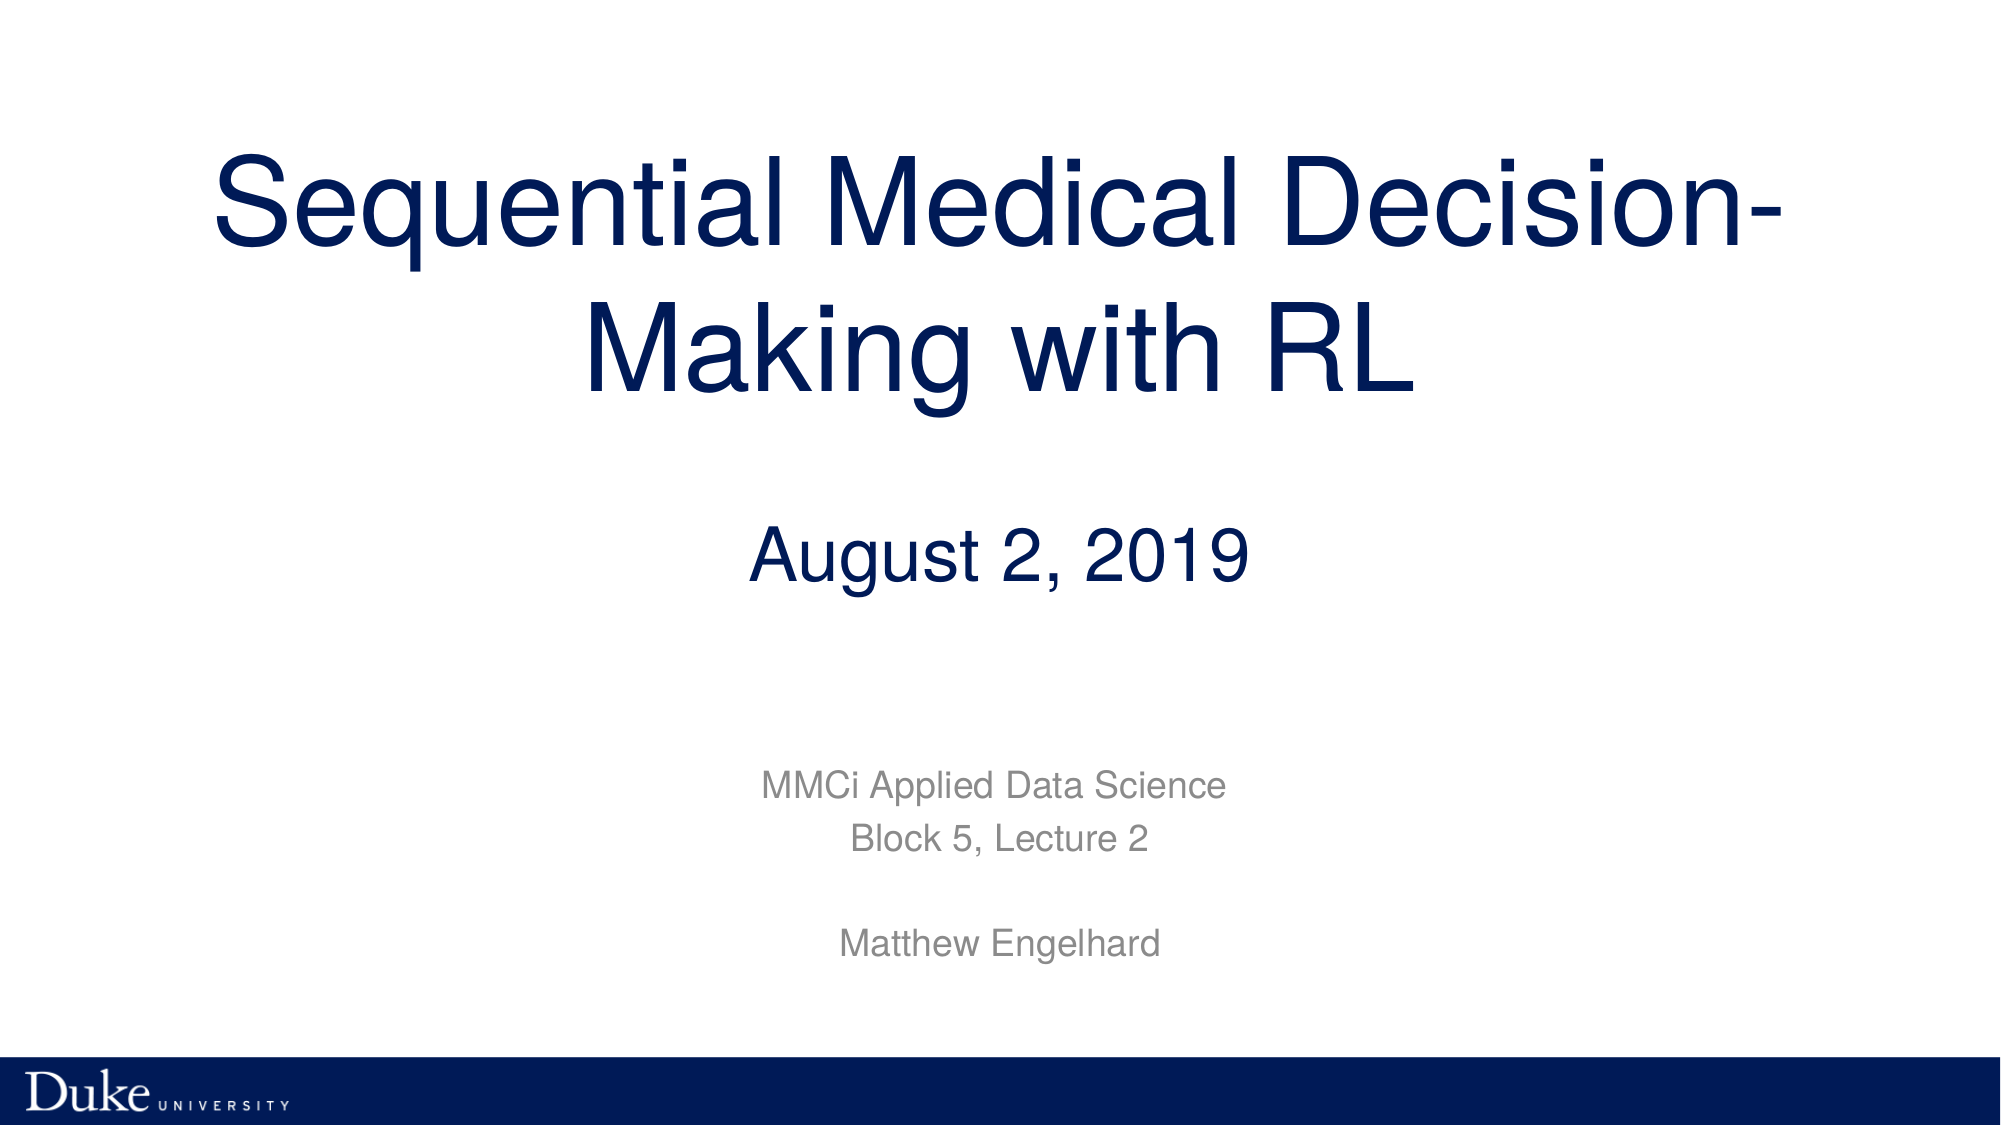

# Sequential Medical Decision-Making with RL August 2, 2019

MMCi Applied Data Science
Block 5, Lecture 2

Matthew Engelhard